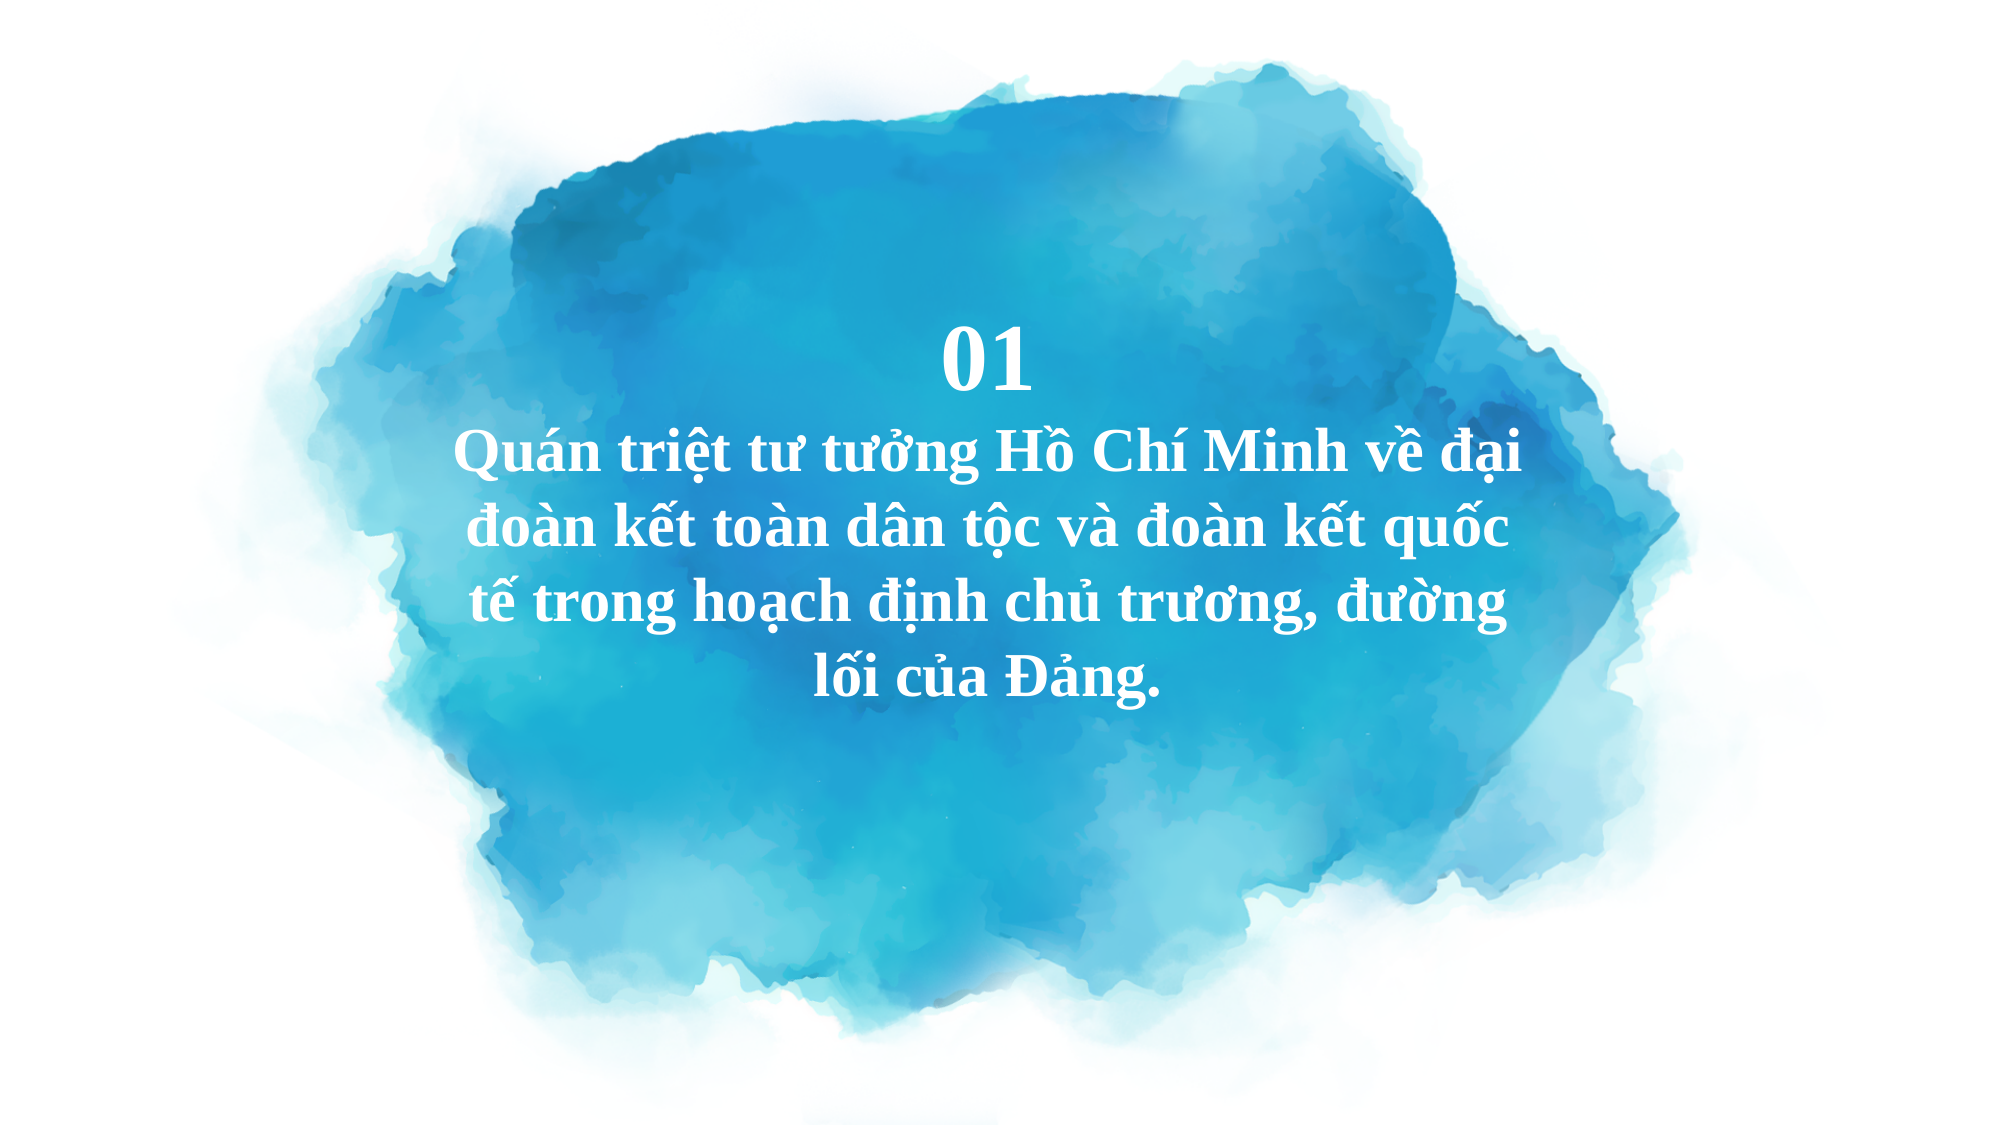

01
Quán triệt tư tưởng Hồ Chí Minh về đại đoàn kết toàn dân tộc và đoàn kết quốc tế trong hoạch định chủ trương, đường lối của Đảng.